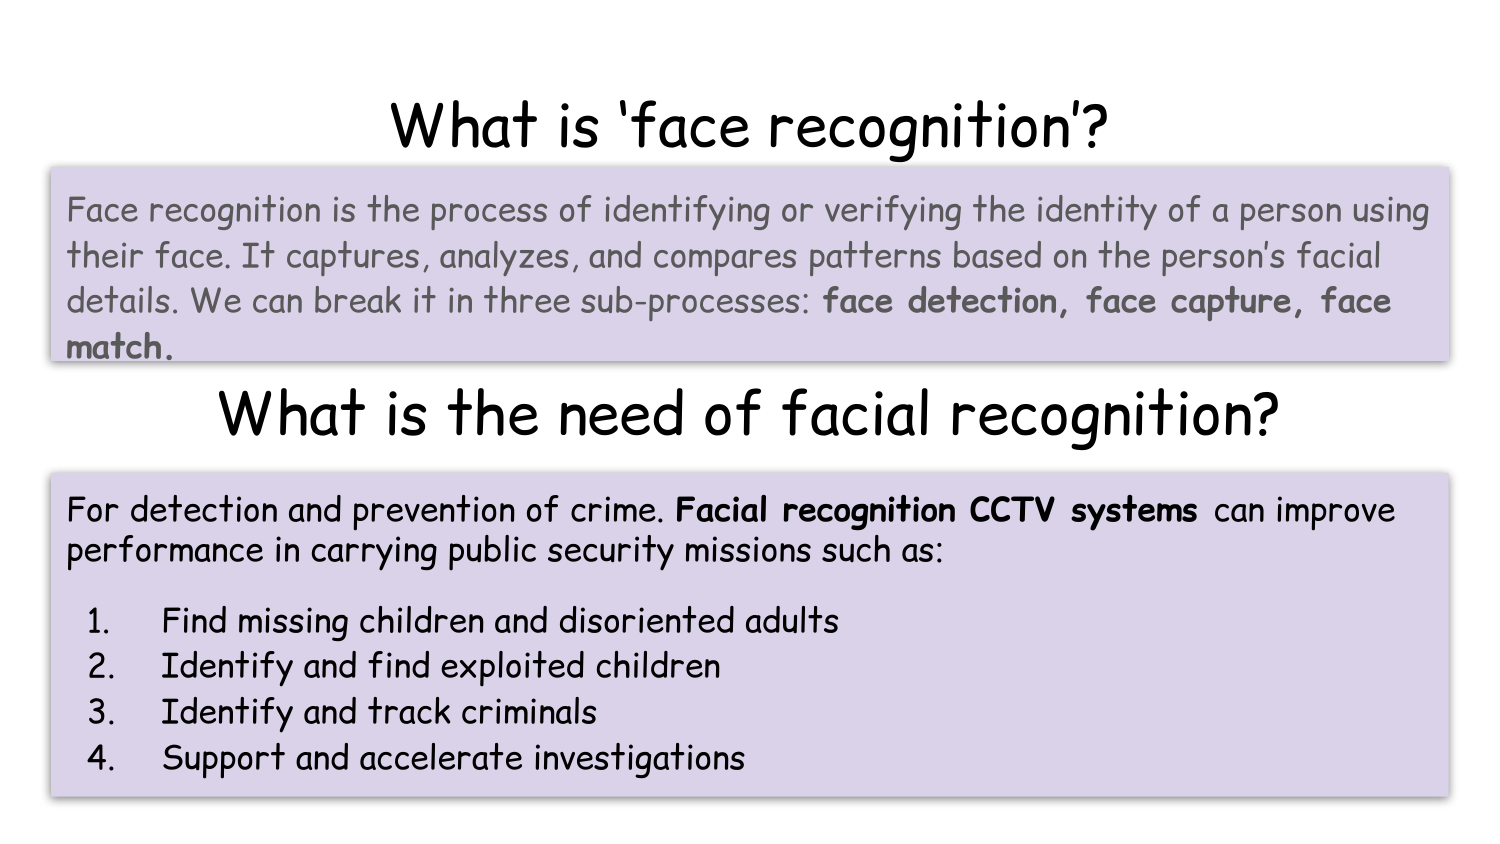

# What is ‘face recognition’?
Face recognition is the process of identifying or verifying the identity of a person using their face. It captures, analyzes, and compares patterns based on the person’s facial details. We can break it in three sub-processes: face detection, face capture, face match.
What is the need of facial recognition?

For detection and prevention of crime. Facial recognition CCTV systems can improve performance in carrying public security missions such as:
  Find missing children and disoriented adults
  Identify and find exploited children
  Identify and track criminals
  Support and accelerate investigations